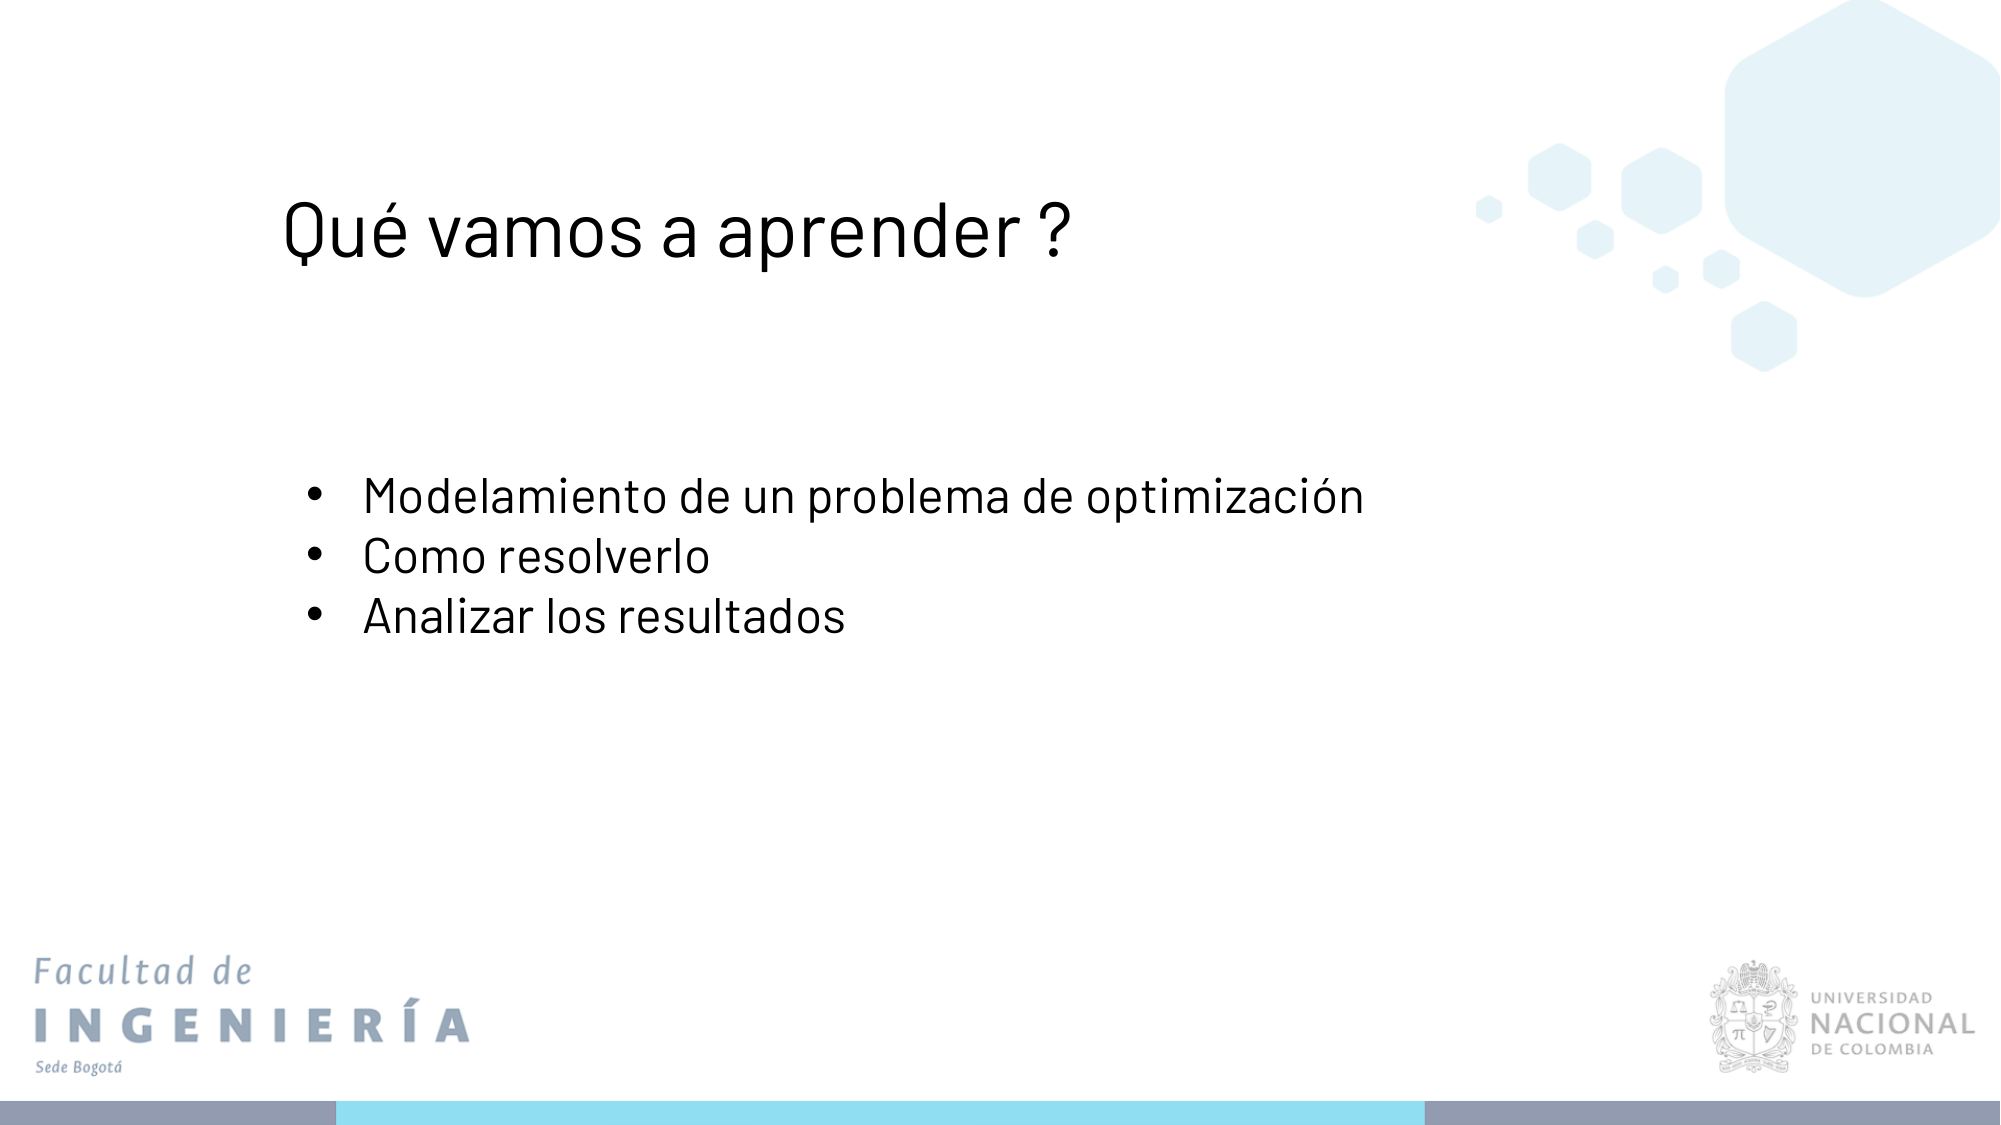

# Qué vamos a aprender ?
Modelamiento de un problema de optimización
Como resolverlo
Analizar los resultados